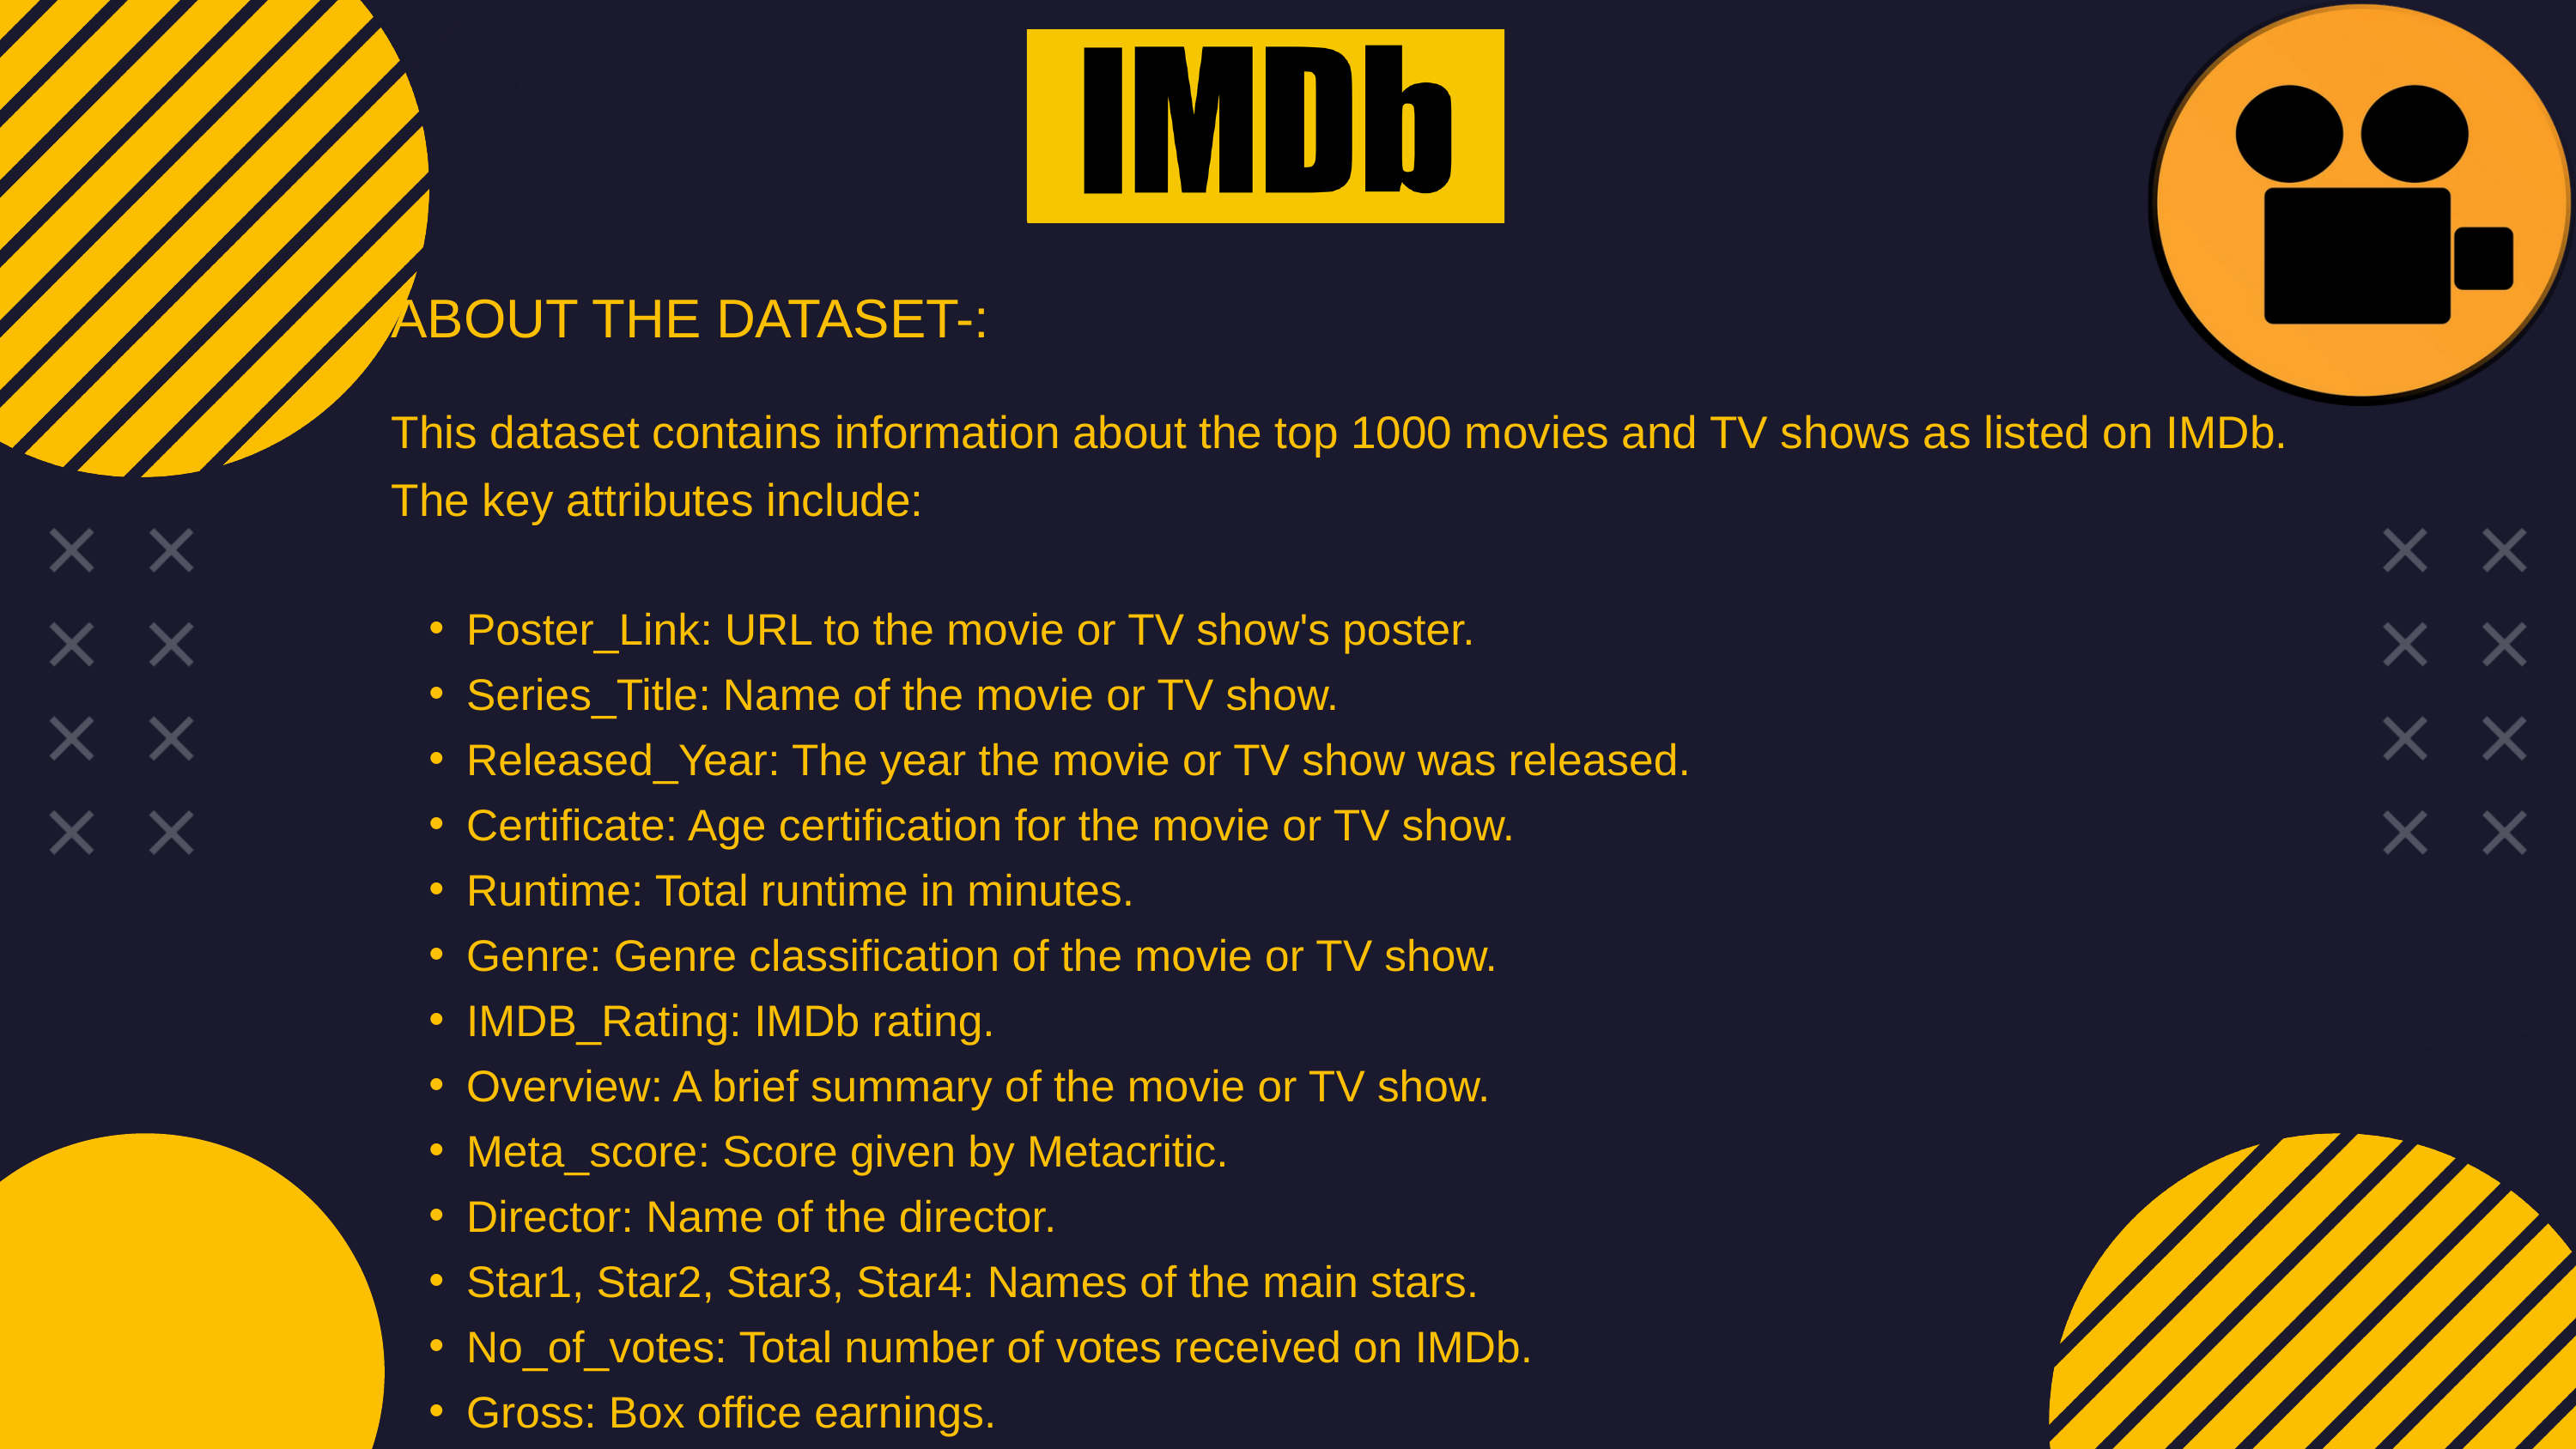

ABOUT THE DATASET-:

This dataset contains information about the top 1000 movies and TV shows as listed on IMDb. The key attributes include:

Poster_Link: URL to the movie or TV show's poster.
Series_Title: Name of the movie or TV show.
Released_Year: The year the movie or TV show was released.
Certificate: Age certification for the movie or TV show.
Runtime: Total runtime in minutes.
Genre: Genre classification of the movie or TV show.
IMDB_Rating: IMDb rating.
Overview: A brief summary of the movie or TV show.
Meta_score: Score given by Metacritic.
Director: Name of the director.
Star1, Star2, Star3, Star4: Names of the main stars.
No_of_votes: Total number of votes received on IMDb.
Gross: Box office earnings.